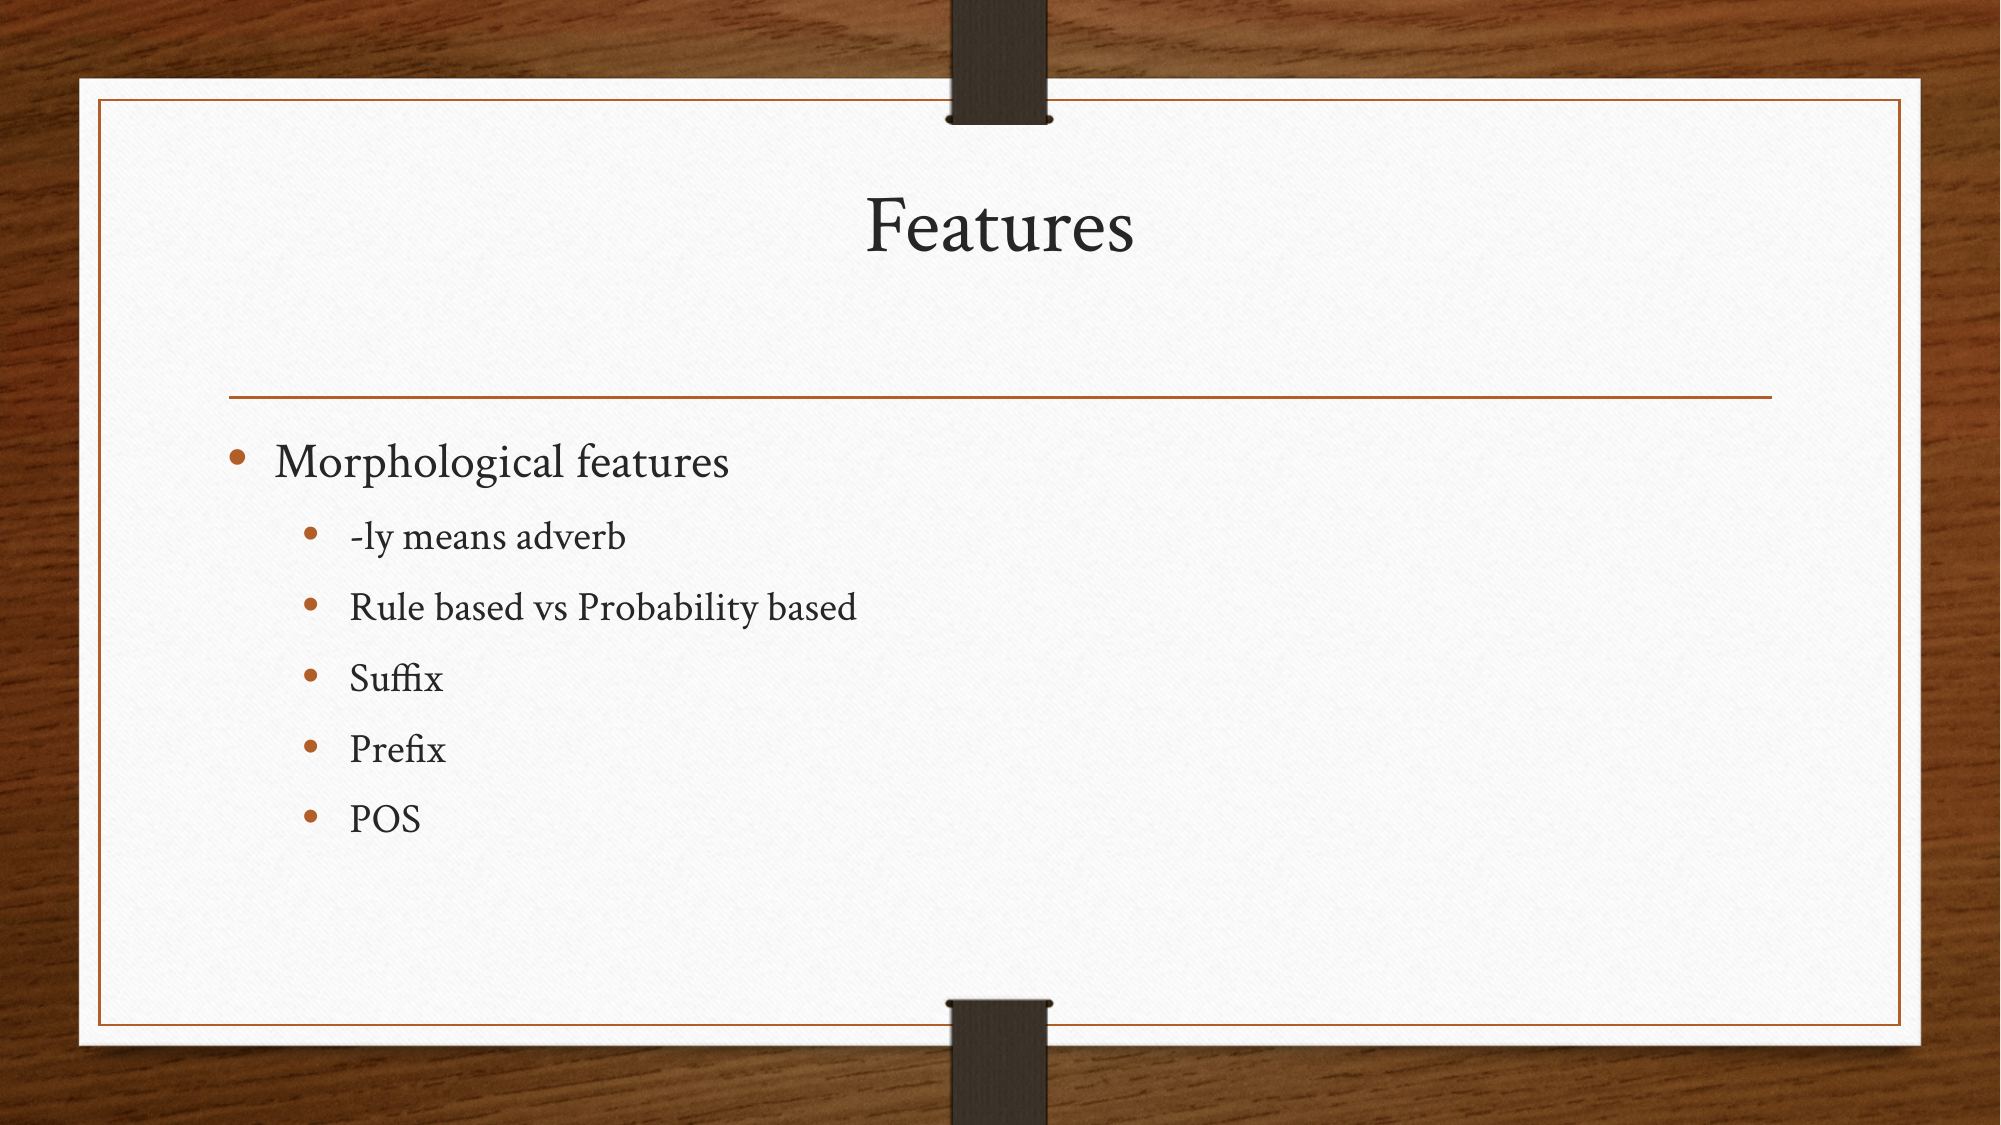

# Features
Morphological features
-ly means adverb
Rule based vs Probability based
Suffix
Prefix
POS